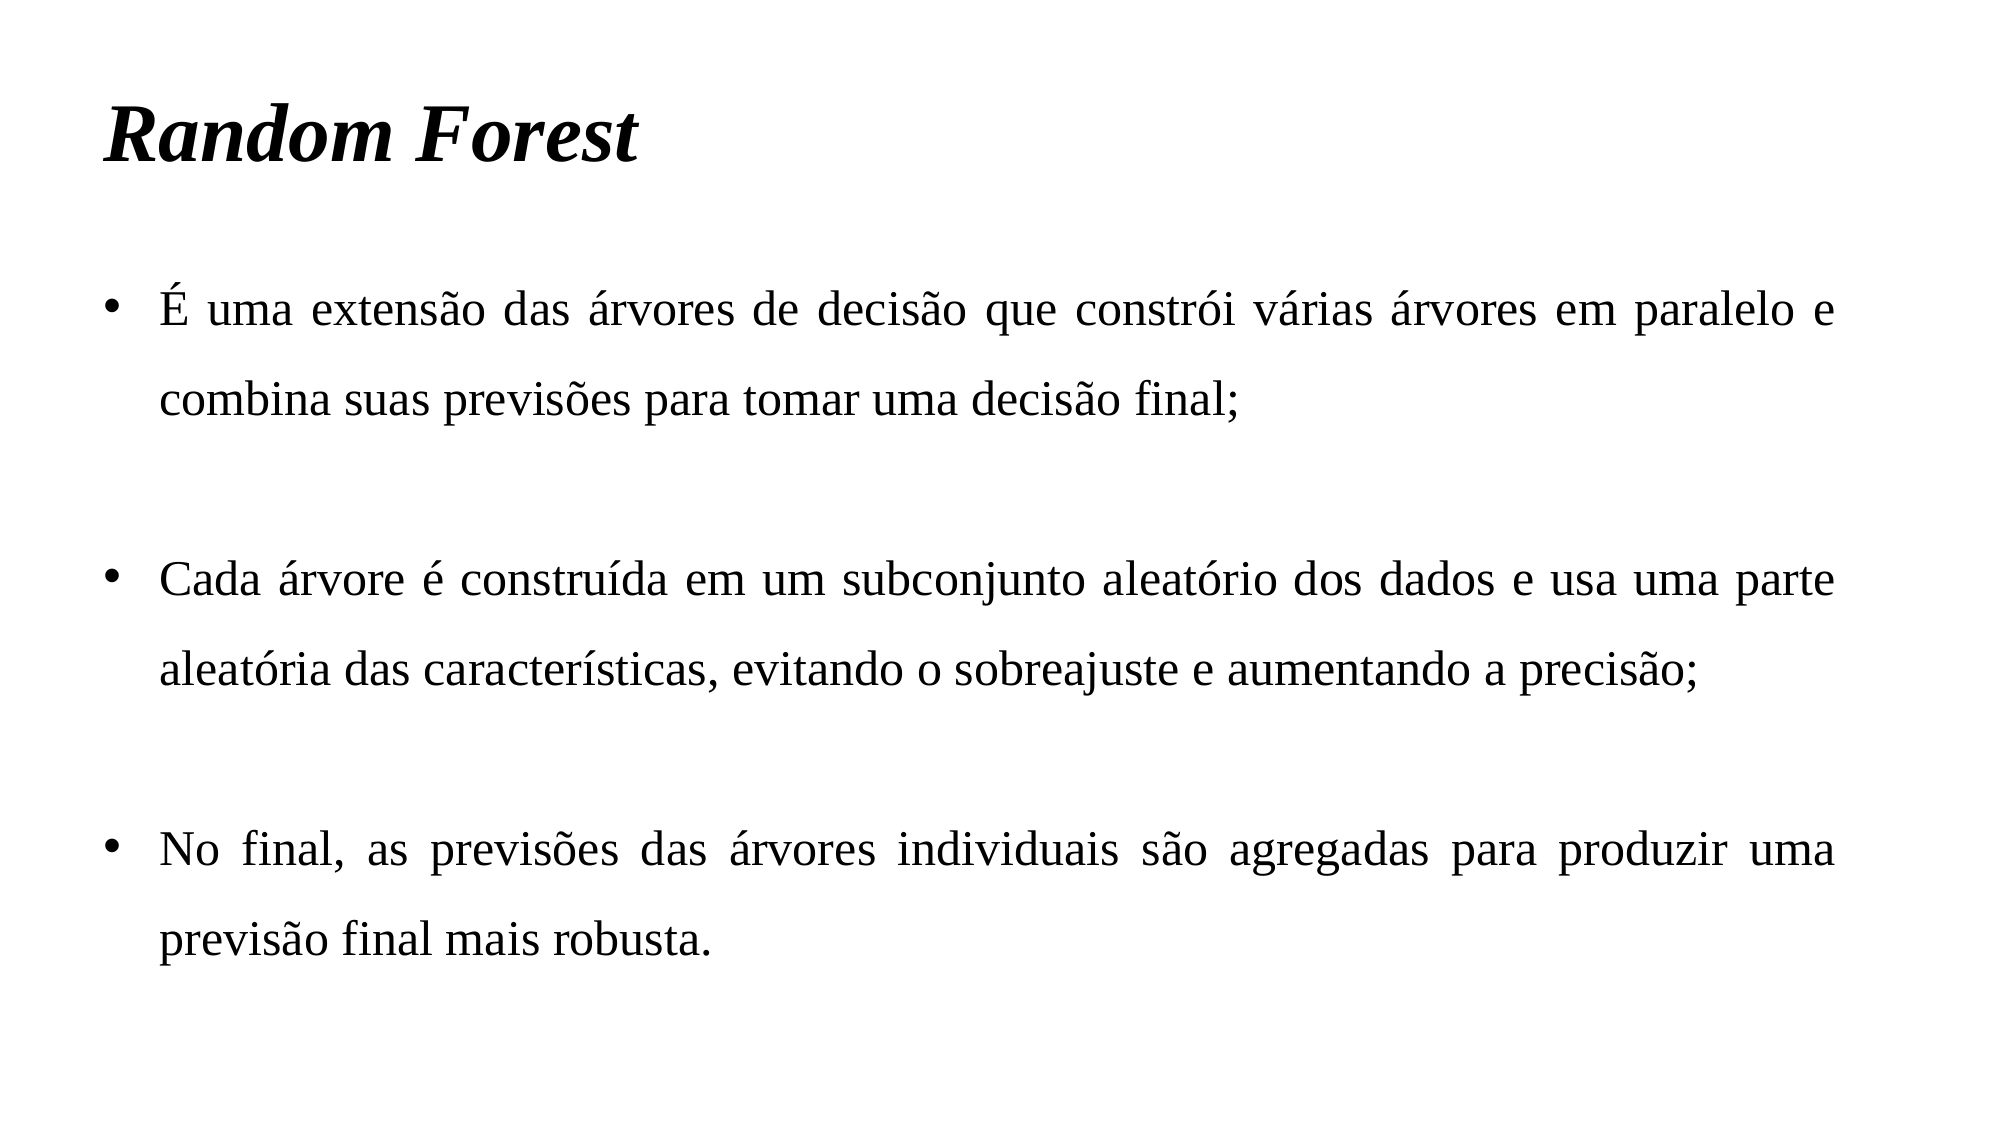

Random Forest
É uma extensão das árvores de decisão que constrói várias árvores em paralelo e combina suas previsões para tomar uma decisão final;

Cada árvore é construída em um subconjunto aleatório dos dados e usa uma parte aleatória das características, evitando o sobreajuste e aumentando a precisão;

No final, as previsões das árvores individuais são agregadas para produzir uma previsão final mais robusta.